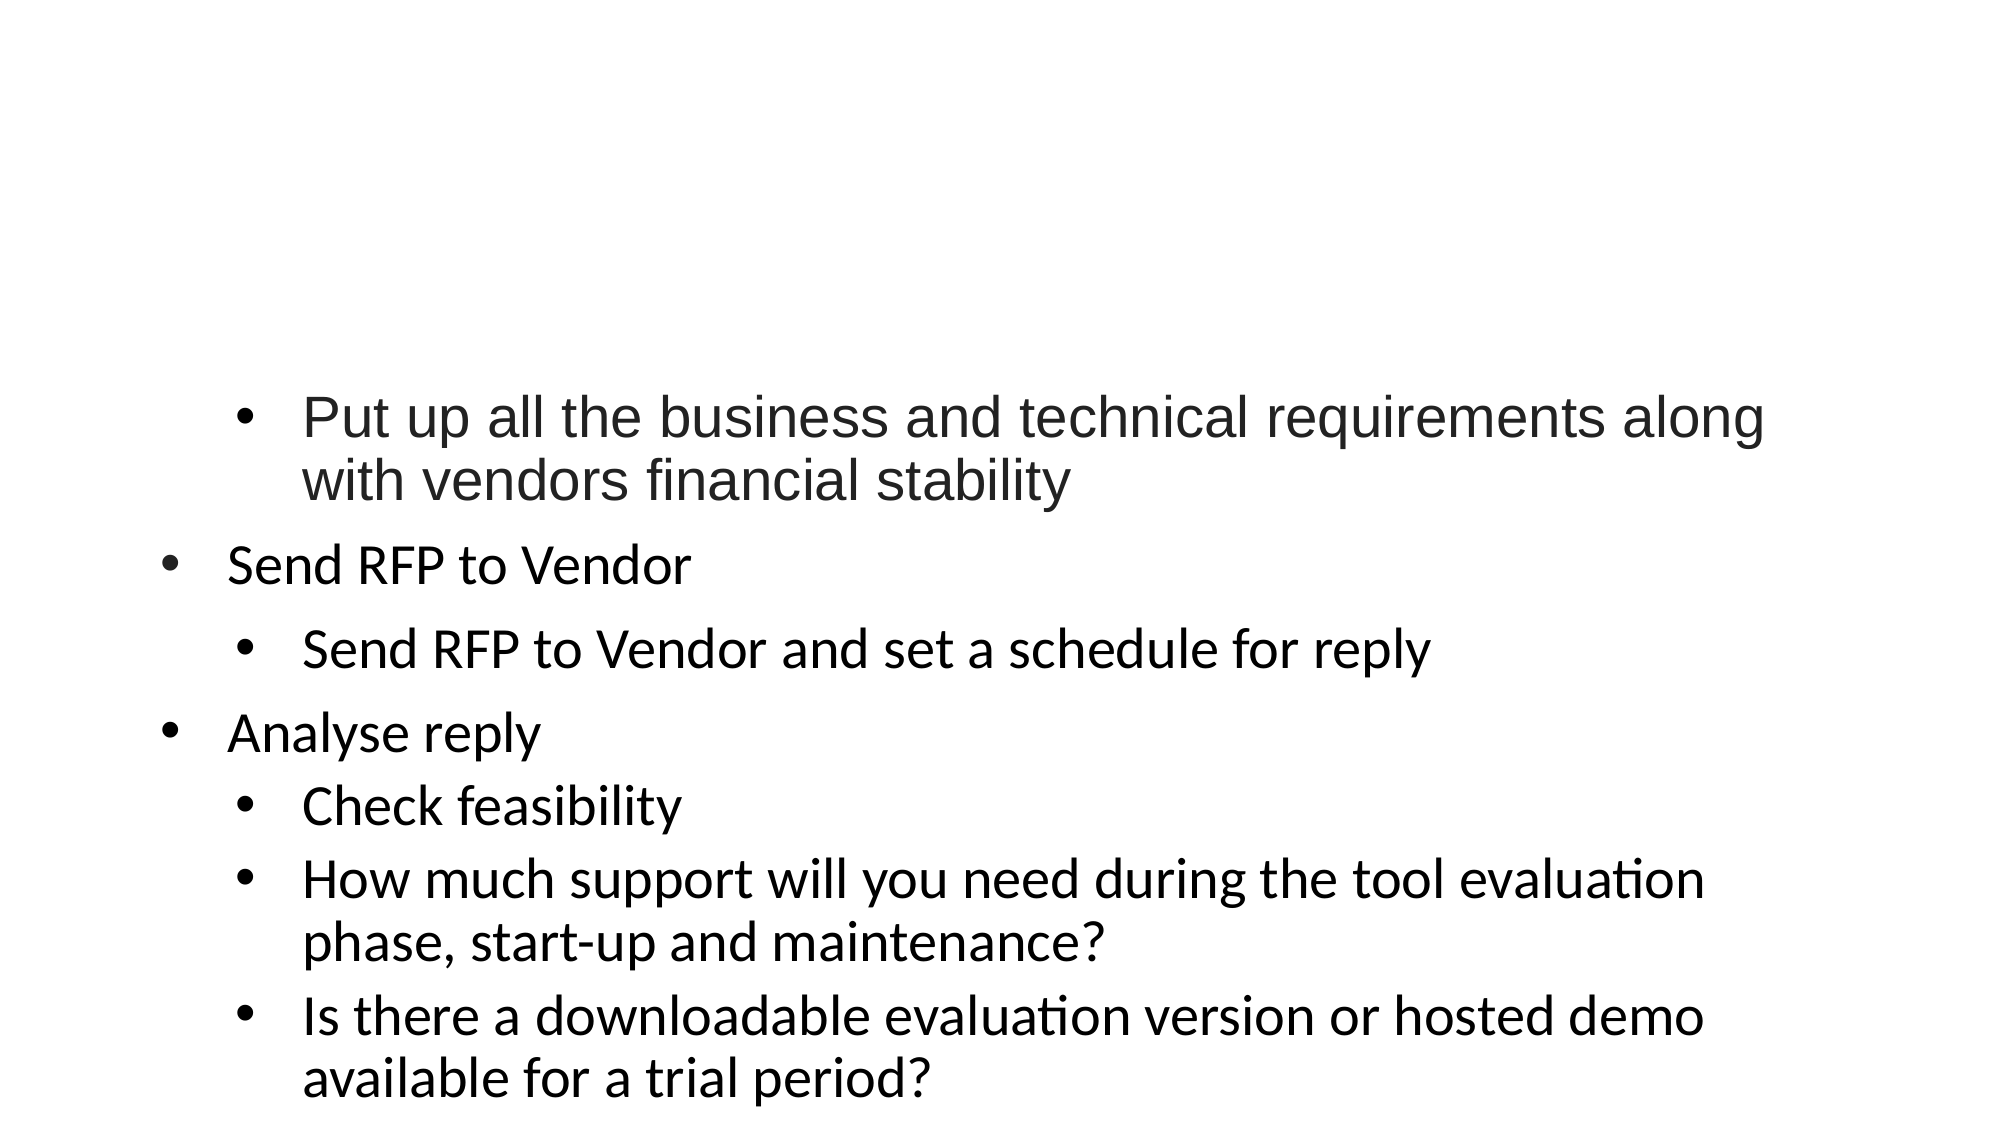

#

Put up all the business and technical requirements along with vendors financial stability
Send RFP to Vendor
Send RFP to Vendor and set a schedule for reply
Analyse reply
Check feasibility
How much support will you need during the tool evaluation phase, start-up and maintenance?
Is there a downloadable evaluation version or hosted demo available for a trial period?